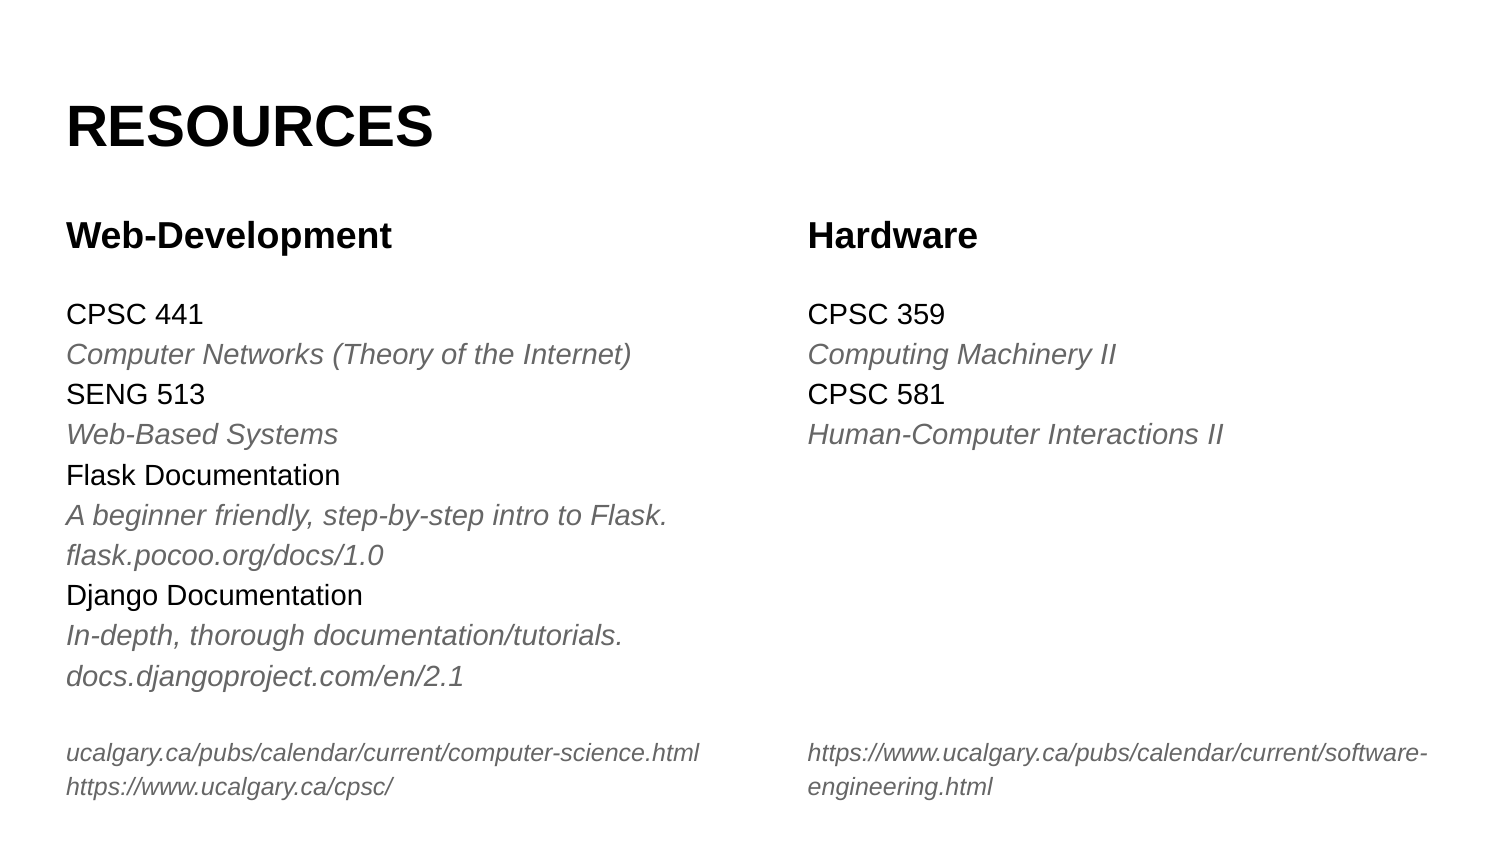

# RESOURCES
Web-Development

CPSC 441
Computer Networks (Theory of the Internet)
SENG 513
Web-Based Systems
Flask Documentation
A beginner friendly, step-by-step intro to Flask.
flask.pocoo.org/docs/1.0
Django Documentation
In-depth, thorough documentation/tutorials.
docs.djangoproject.com/en/2.1

ucalgary.ca/pubs/calendar/current/computer-science.html
https://www.ucalgary.ca/cpsc/

Hardware

CPSC 359
Computing Machinery II
CPSC 581
Human-Computer Interactions II

https://www.ucalgary.ca/pubs/calendar/current/software-engineering.html